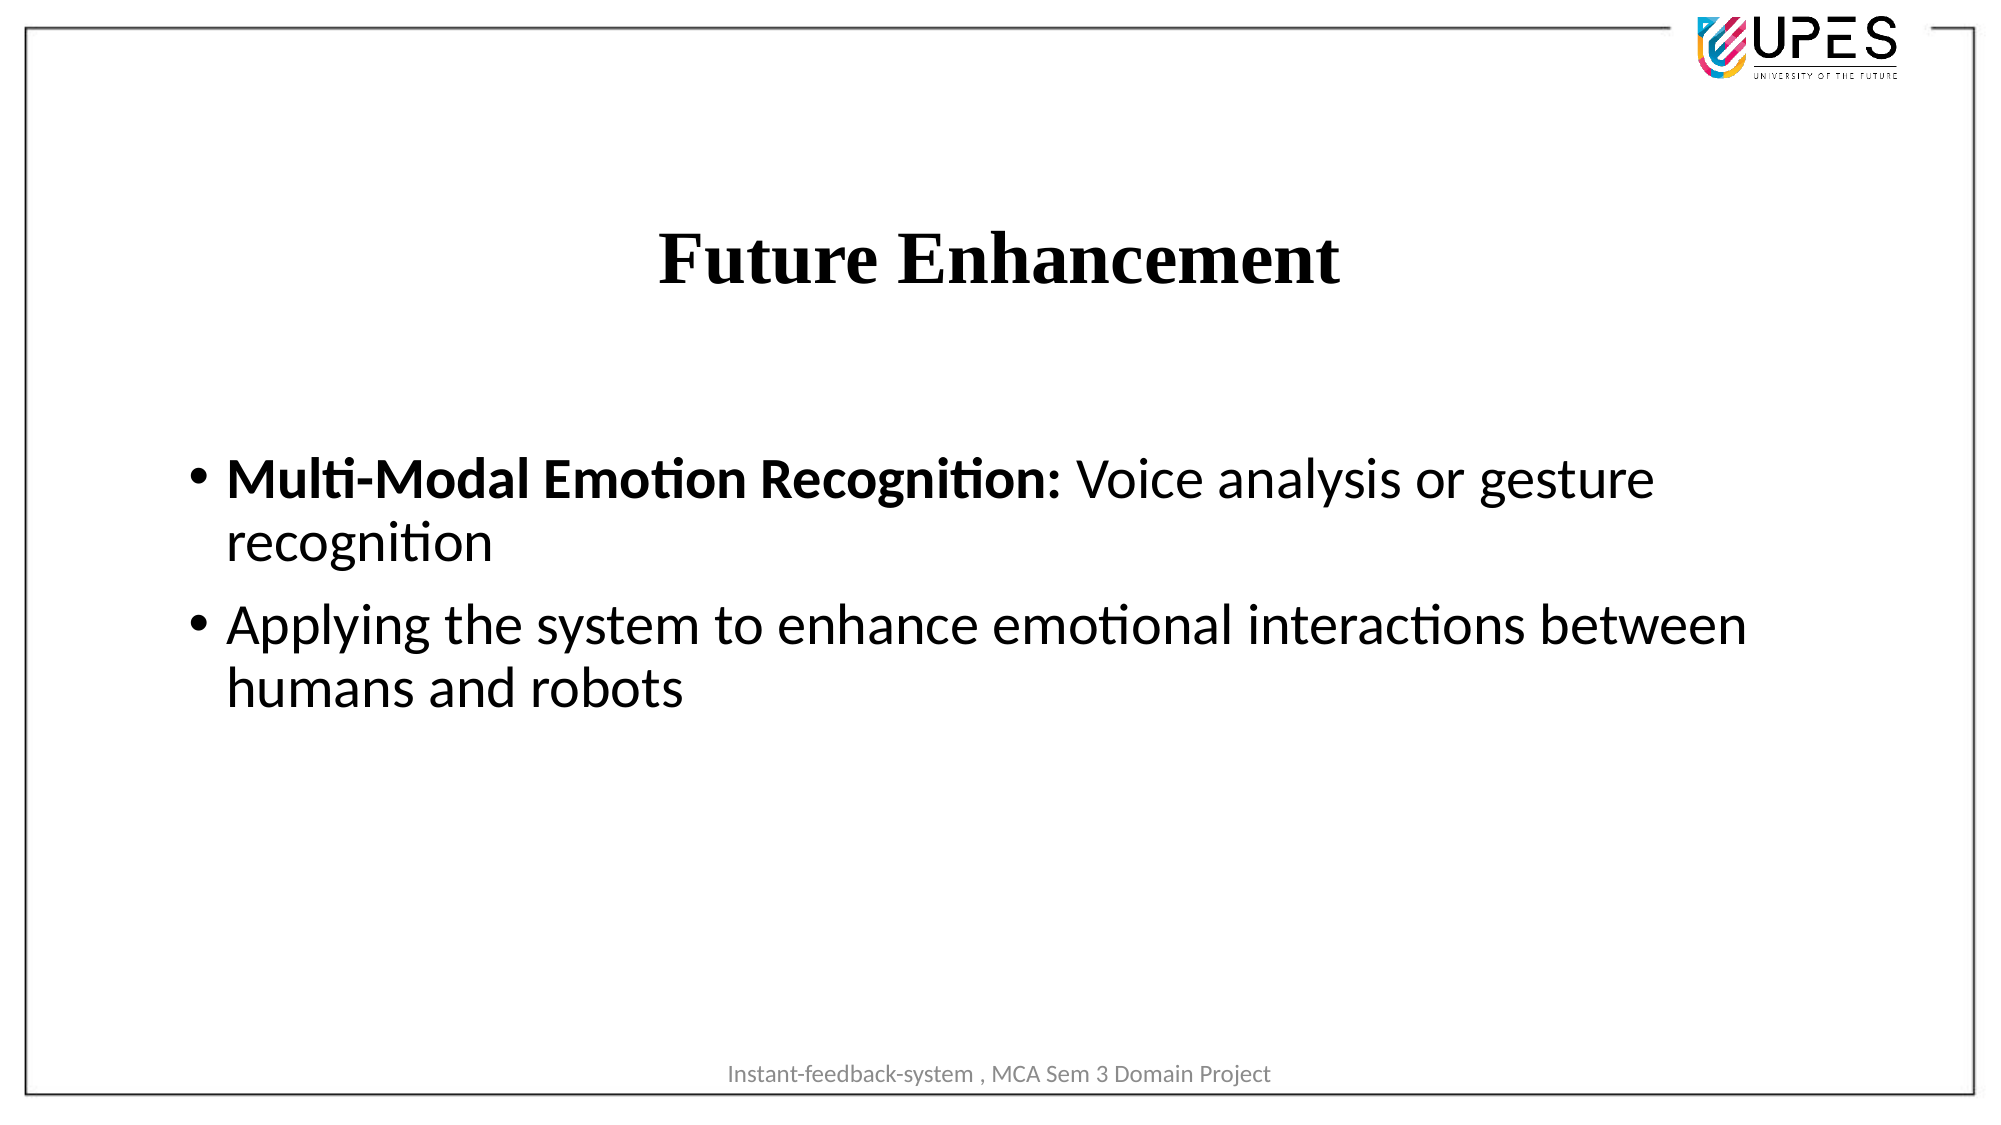

Future Enhancement

Multi-Modal Emotion Recognition: Voice analysis or gesture recognition
Applying the system to enhance emotional interactions between humans and robots
Instant-feedback-system , MCA Sem 3 Domain Project